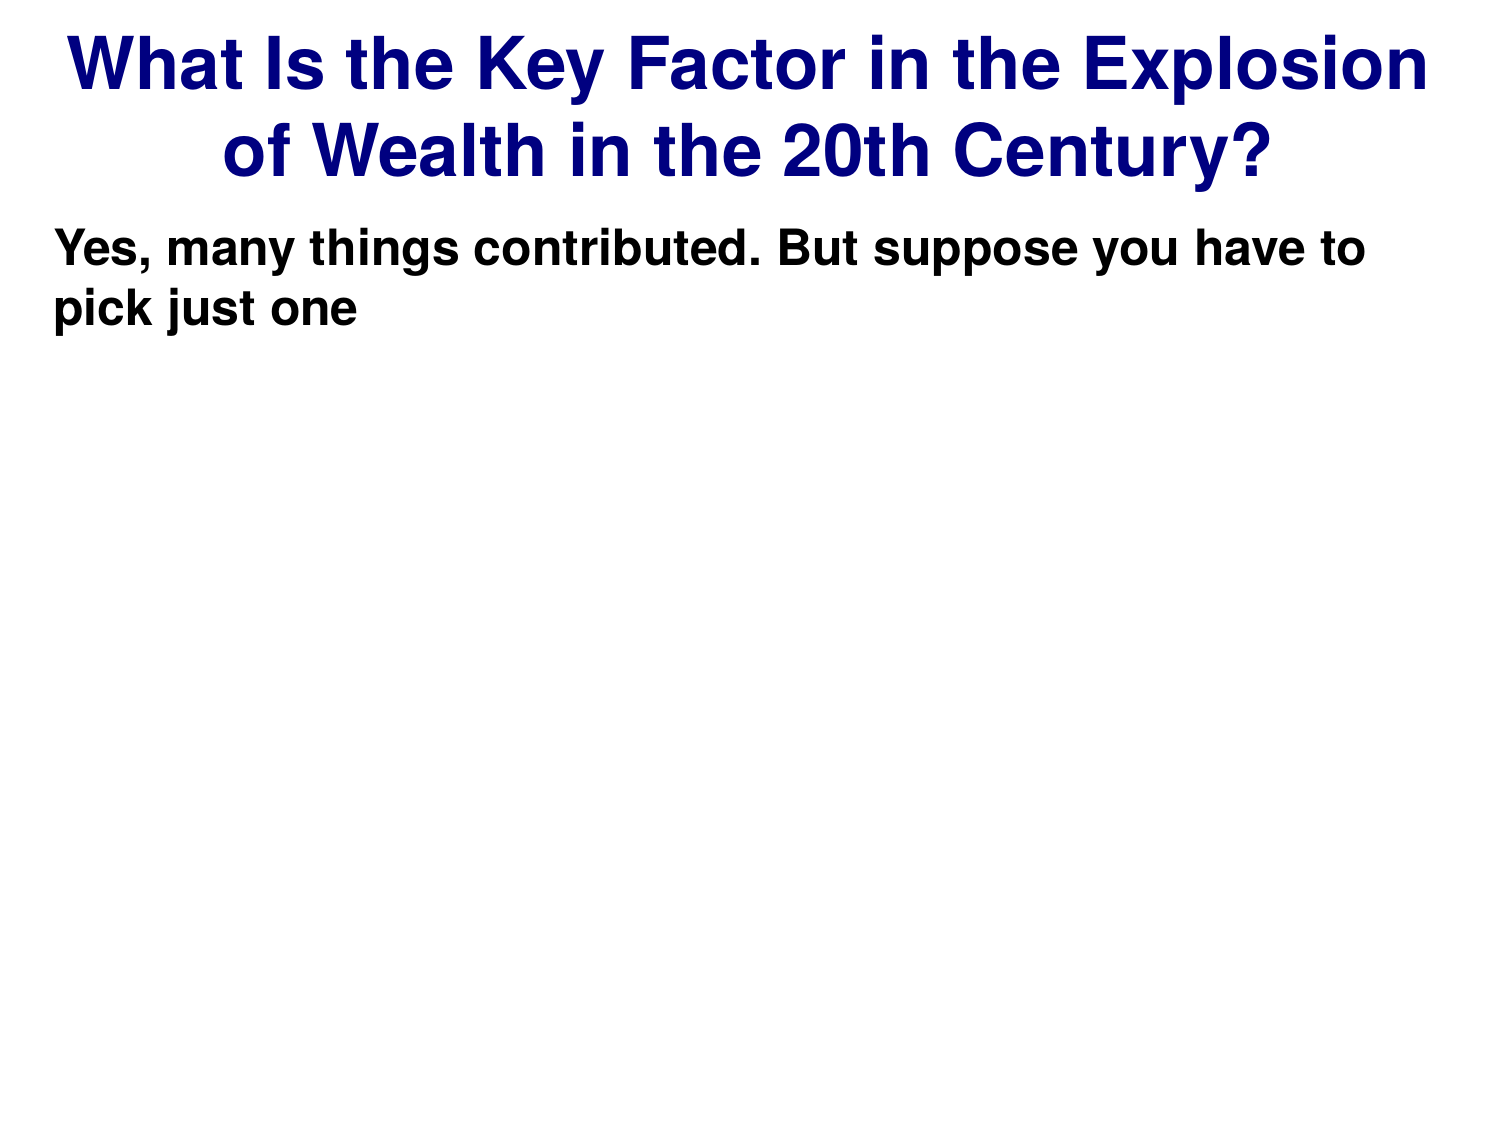

What Is the Key Factor in the Explosion of Wealth in the 20th Century?
Yes, many things contributed. But suppose you have to pick just one